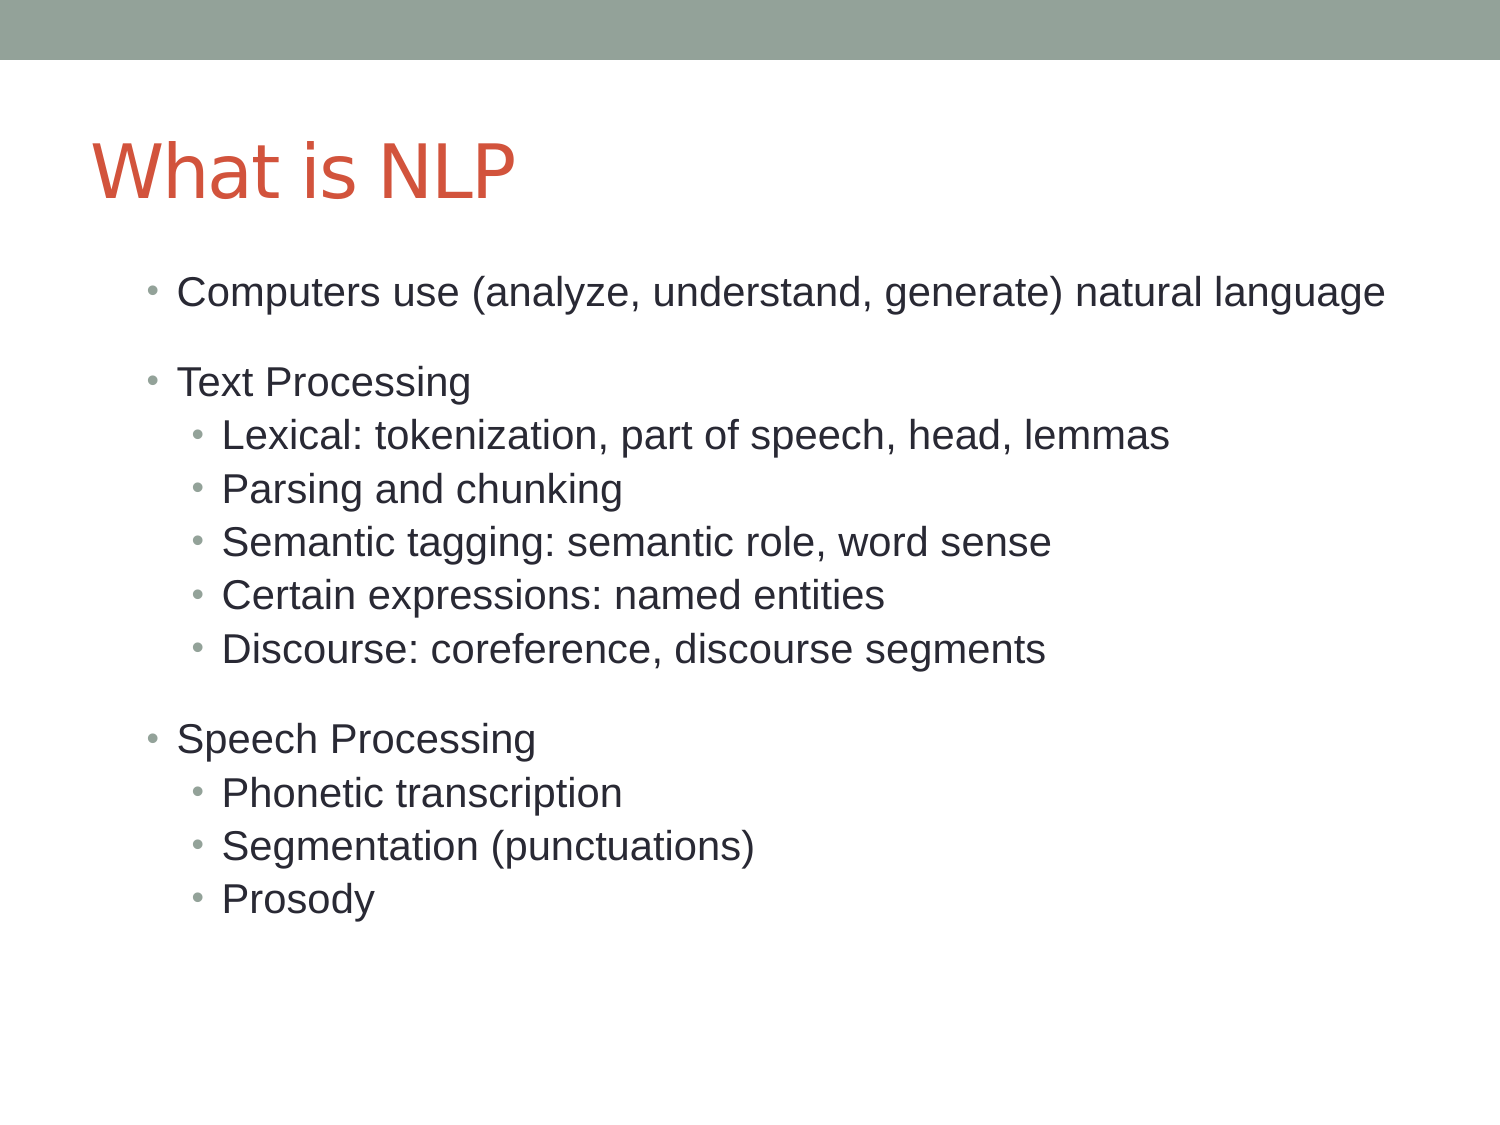

# What is NLP
Computers use (analyze, understand, generate) natural language

Text Processing
Lexical: tokenization, part of speech, head, lemmas
Parsing and chunking
Semantic tagging: semantic role, word sense
Certain expressions: named entities
Discourse: coreference, discourse segments

Speech Processing
Phonetic transcription
Segmentation (punctuations)
Prosody